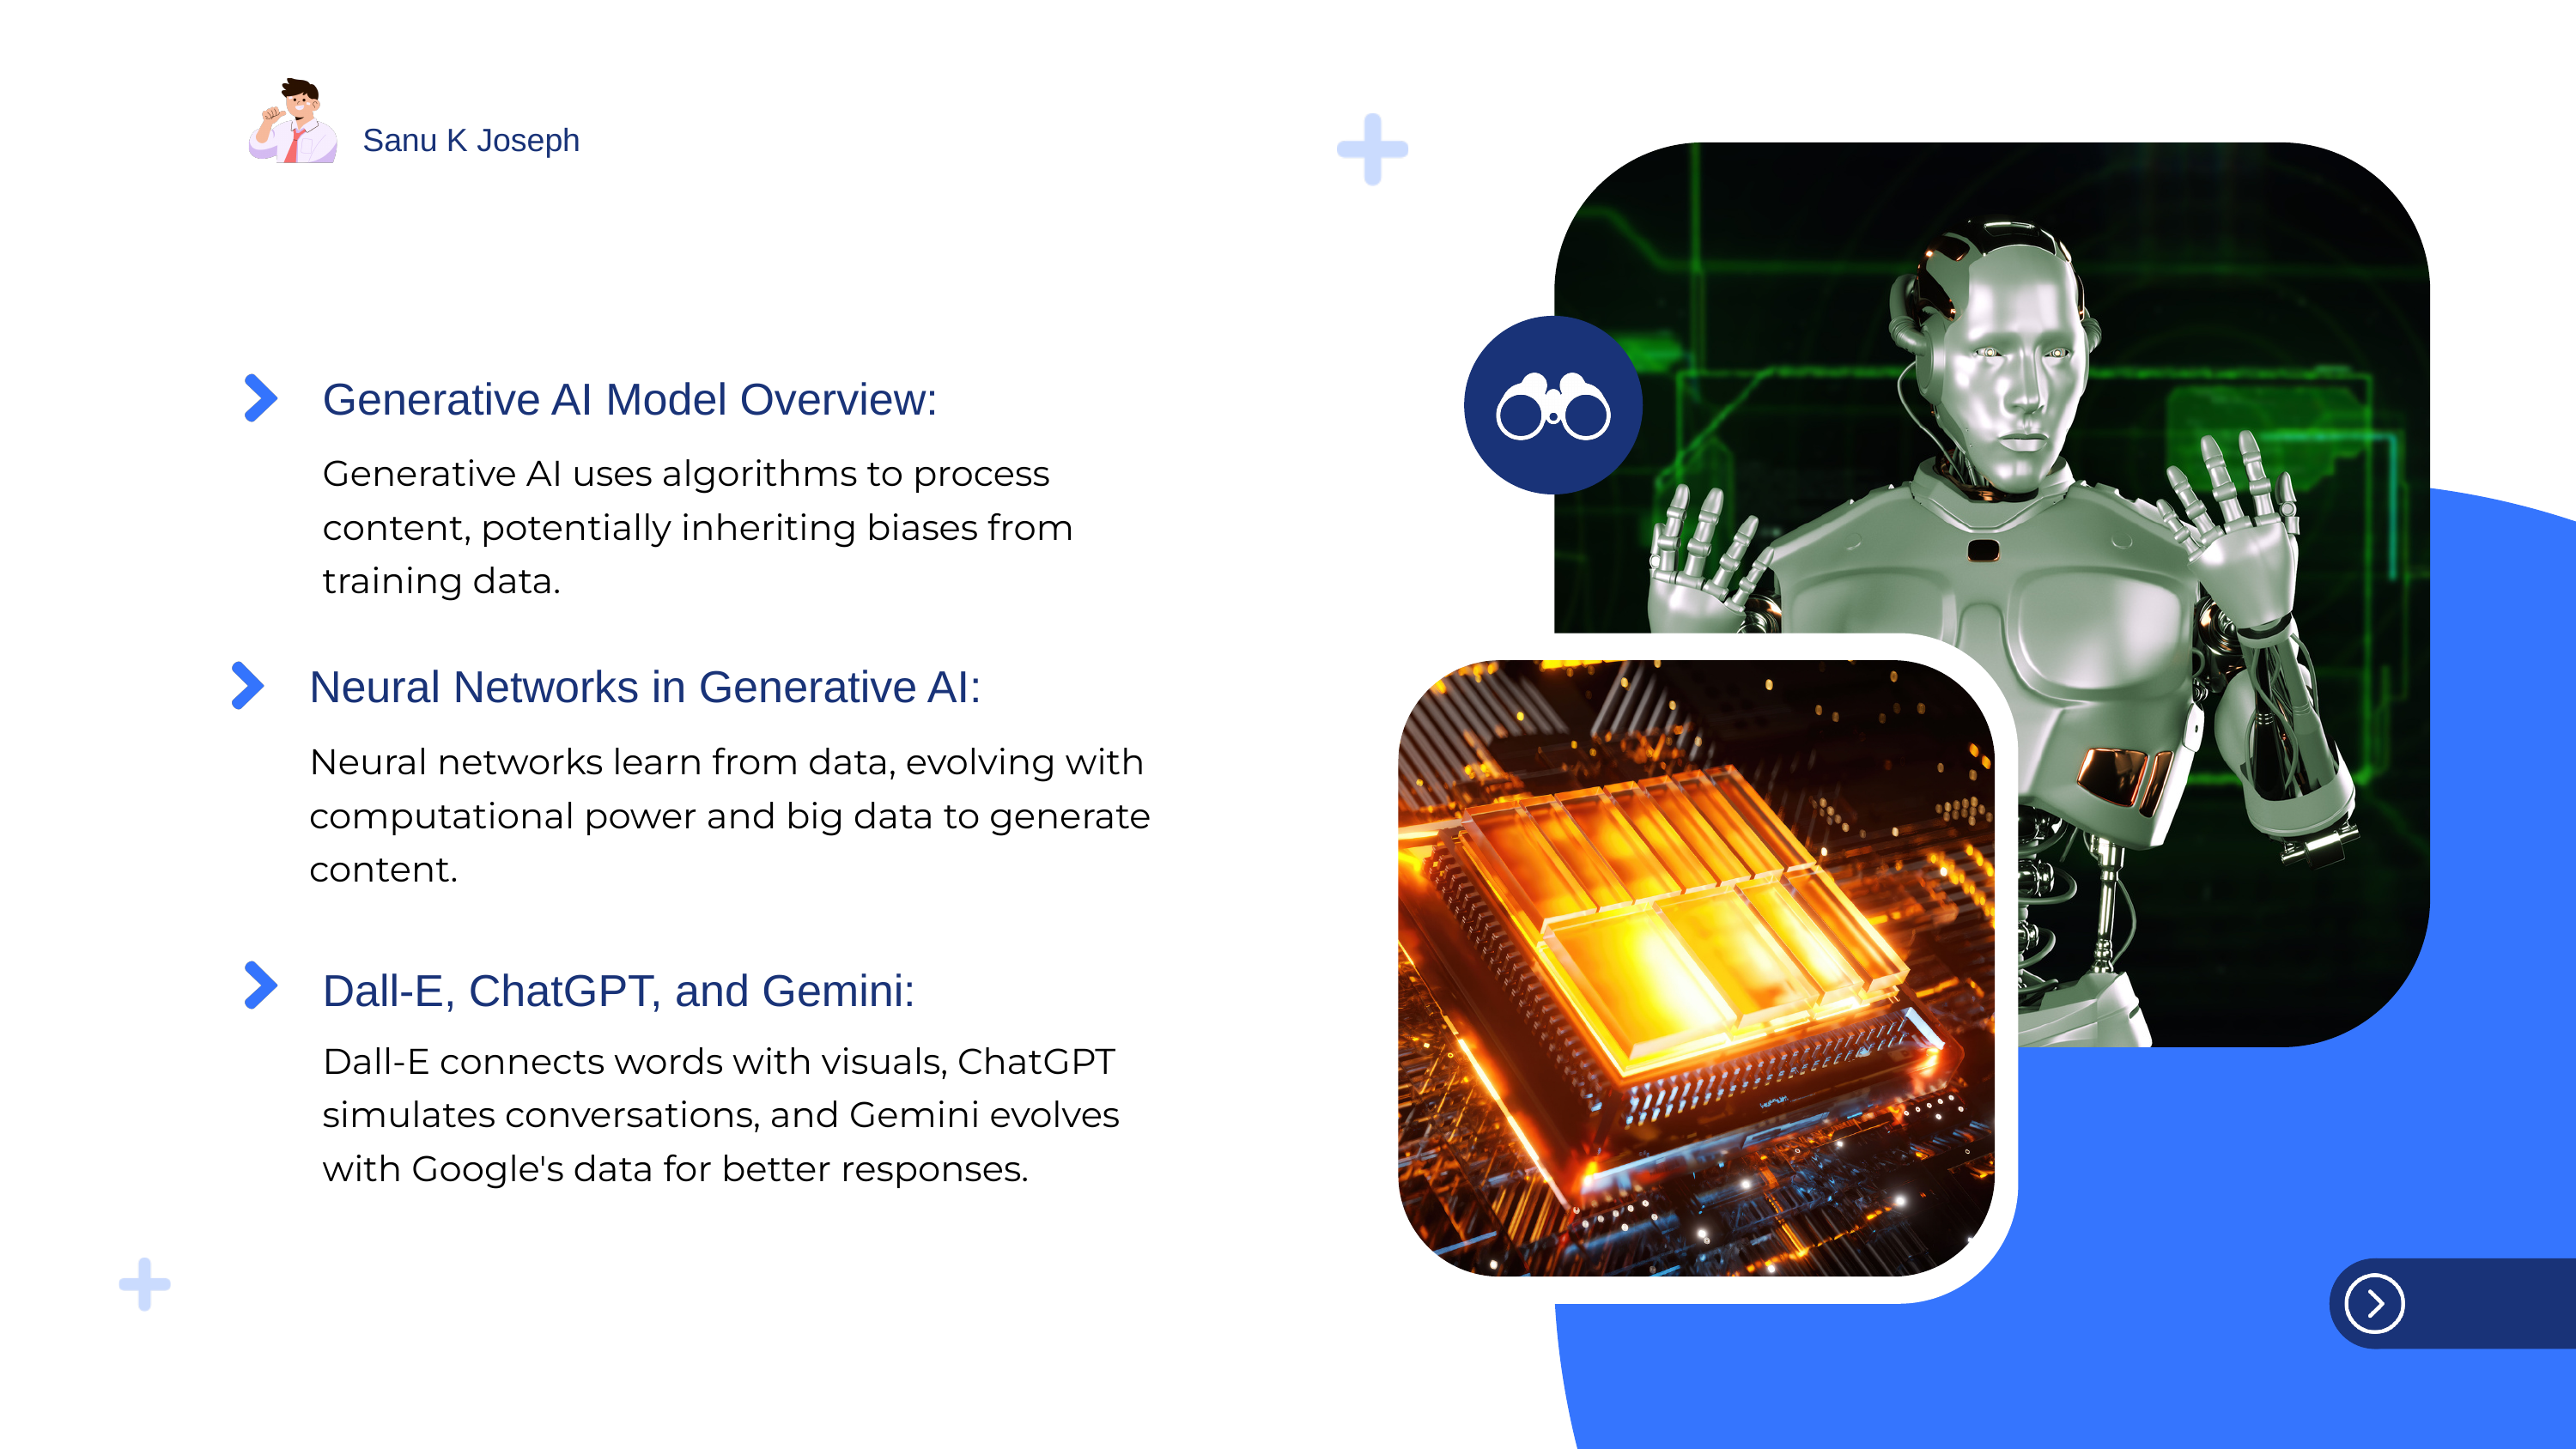

Sanu K Joseph

Generative AI Model Overview:
Generative AI uses algorithms to process content, potentially inheriting biases from training data.

Neural Networks in Generative AI:
Neural networks learn from data, evolving with computational power and big data to generate content.
Dall-E, ChatGPT, and Gemini:

Dall-E connects words with visuals, ChatGPT simulates conversations, and Gemini evolves with Google's data for better responses.